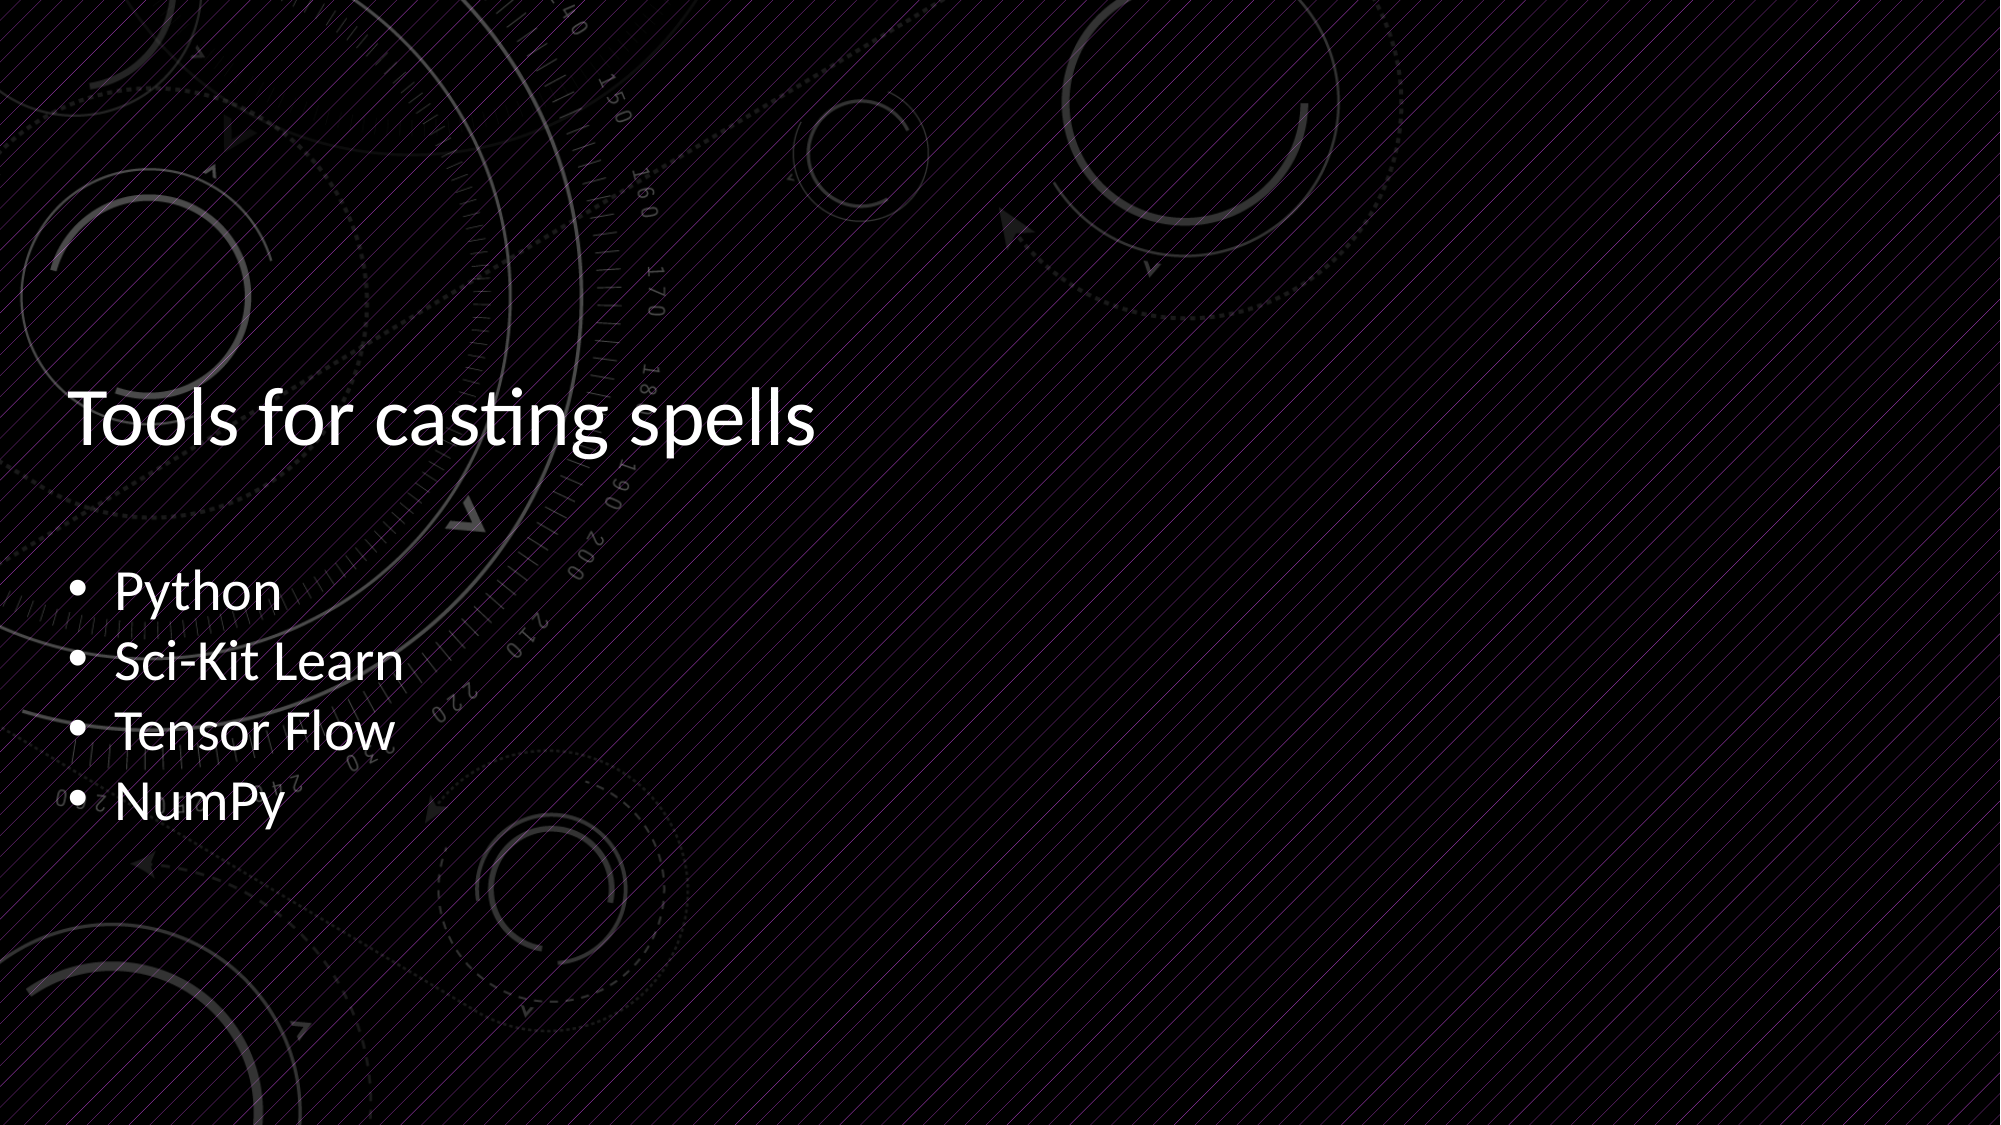

Tools for casting spells

Python
Sci-Kit Learn
Tensor Flow
NumPy